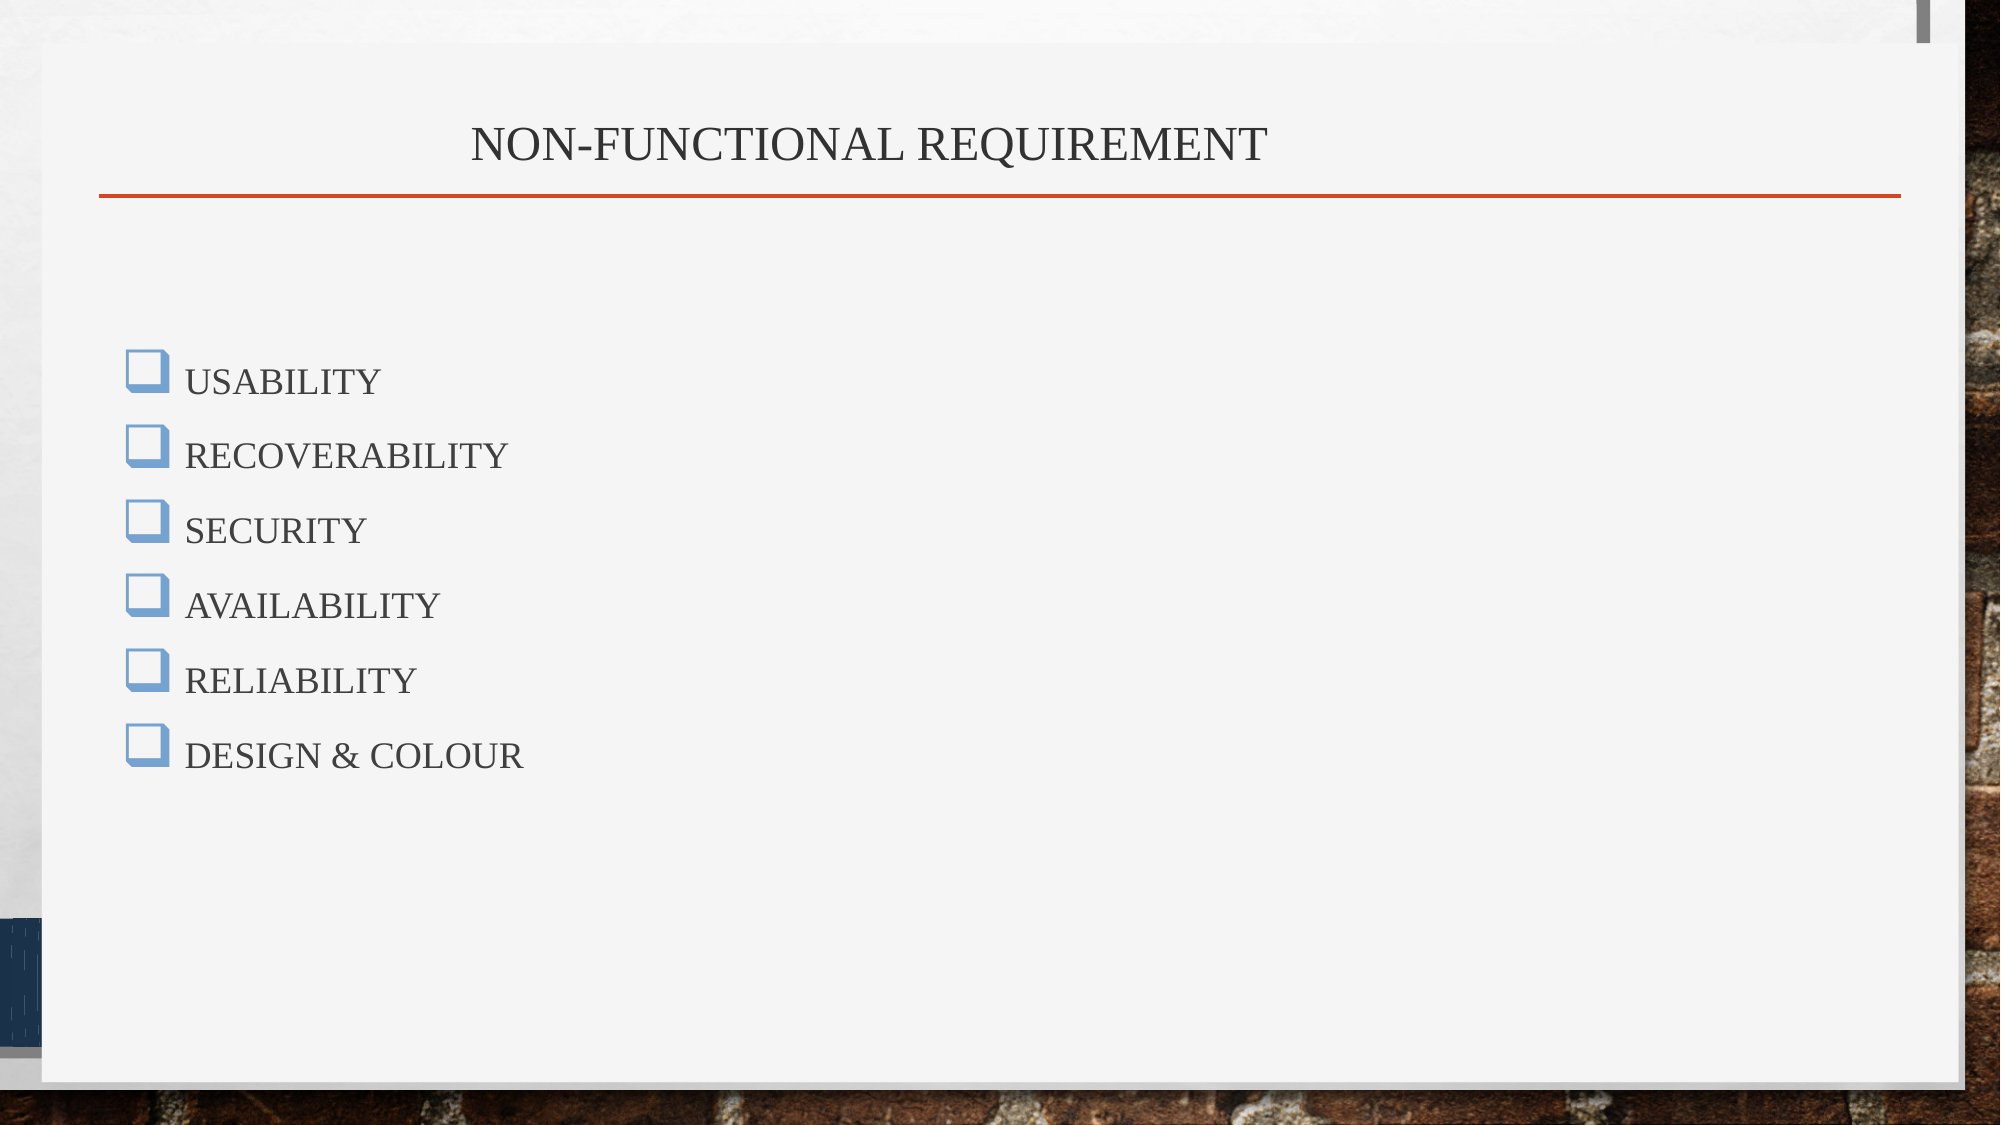

# Non-functional requirement
 Usability
 Recoverability
 Security
 Availability
 Reliability
 Design & colour